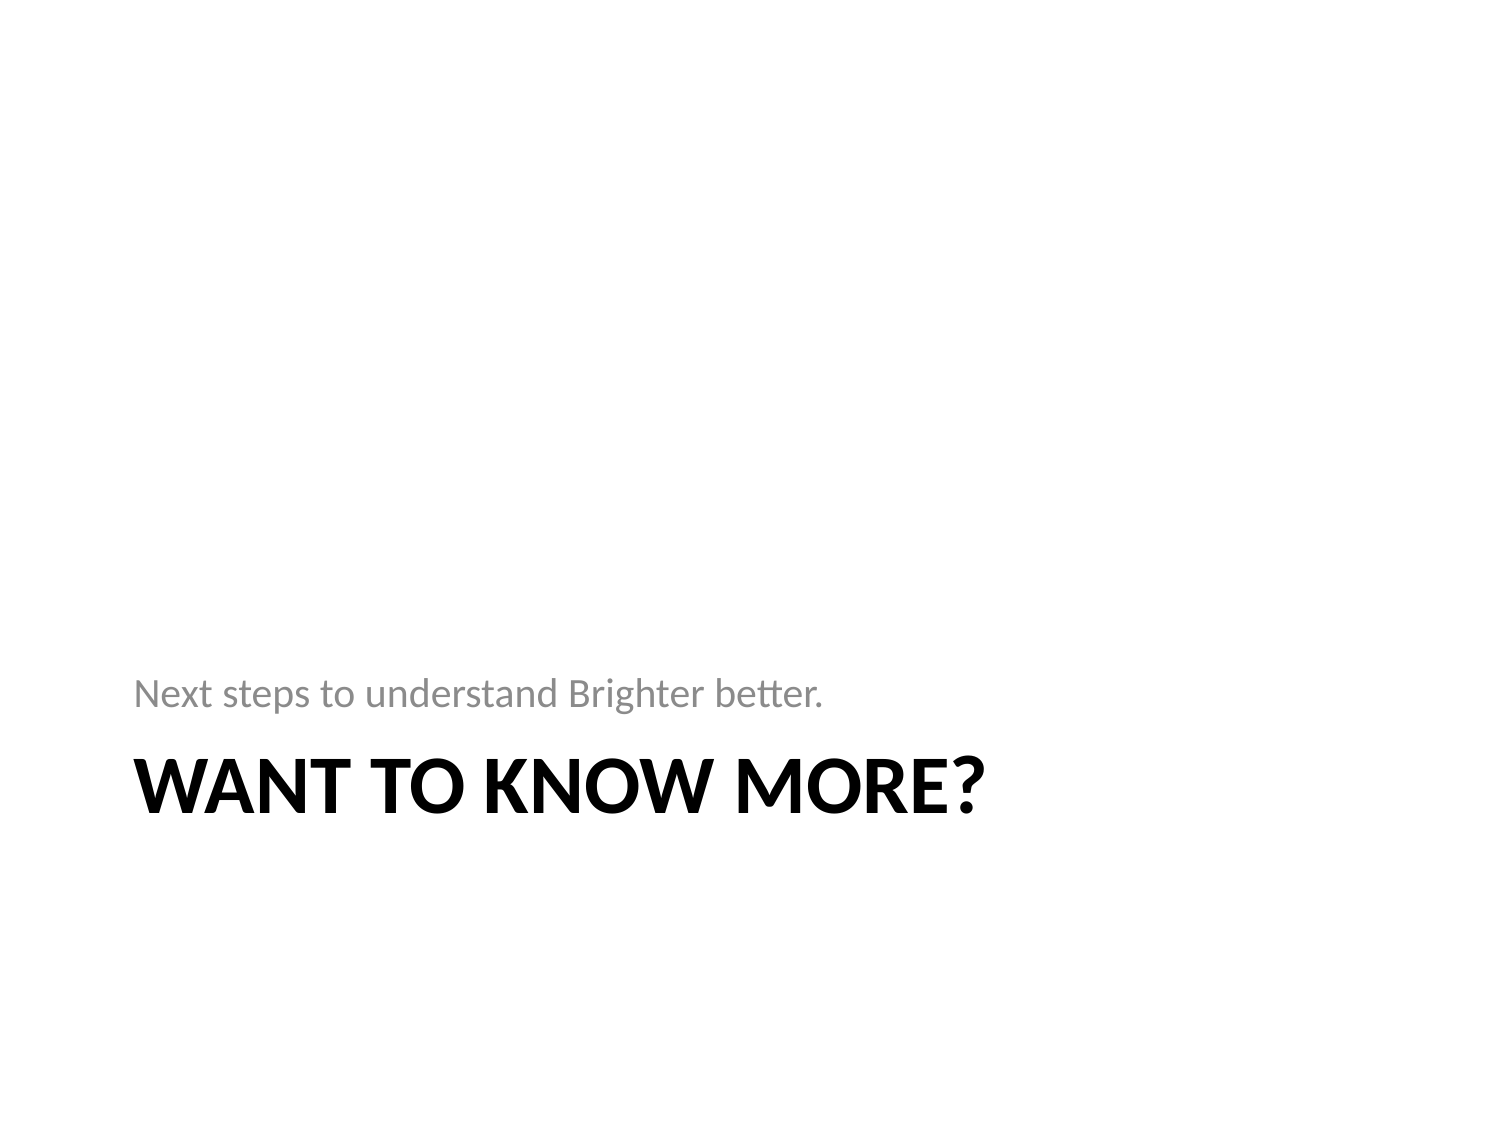

Next steps to understand Brighter better.
# Want to know More?